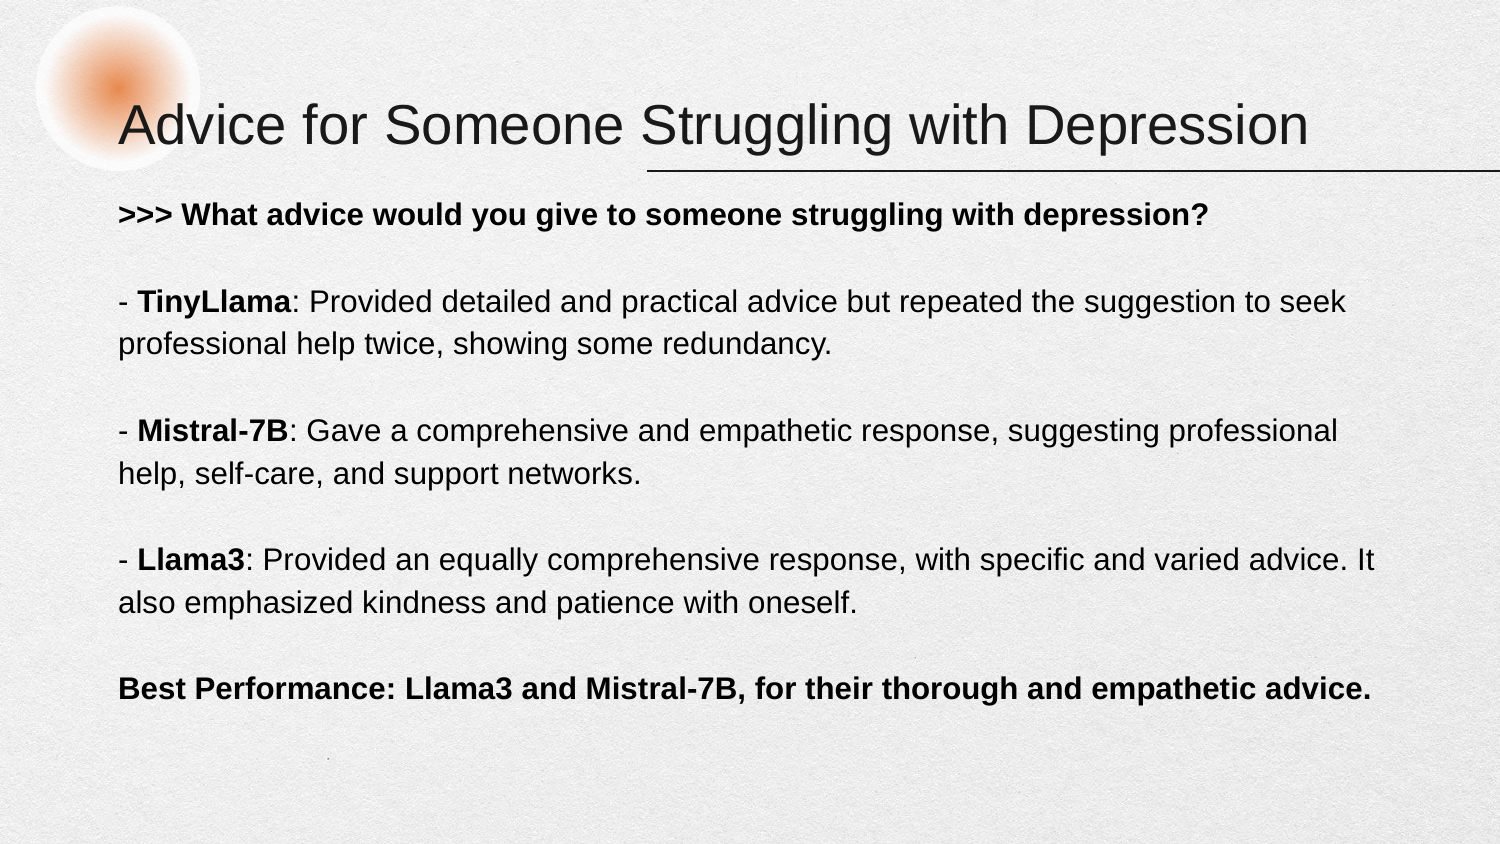

# Advice for Someone Struggling with Depression
>>> What advice would you give to someone struggling with depression?

- TinyLlama: Provided detailed and practical advice but repeated the suggestion to seek professional help twice, showing some redundancy.

- Mistral-7B: Gave a comprehensive and empathetic response, suggesting professional help, self-care, and support networks.

- Llama3: Provided an equally comprehensive response, with specific and varied advice. It also emphasized kindness and patience with oneself.

Best Performance: Llama3 and Mistral-7B, for their thorough and empathetic advice.